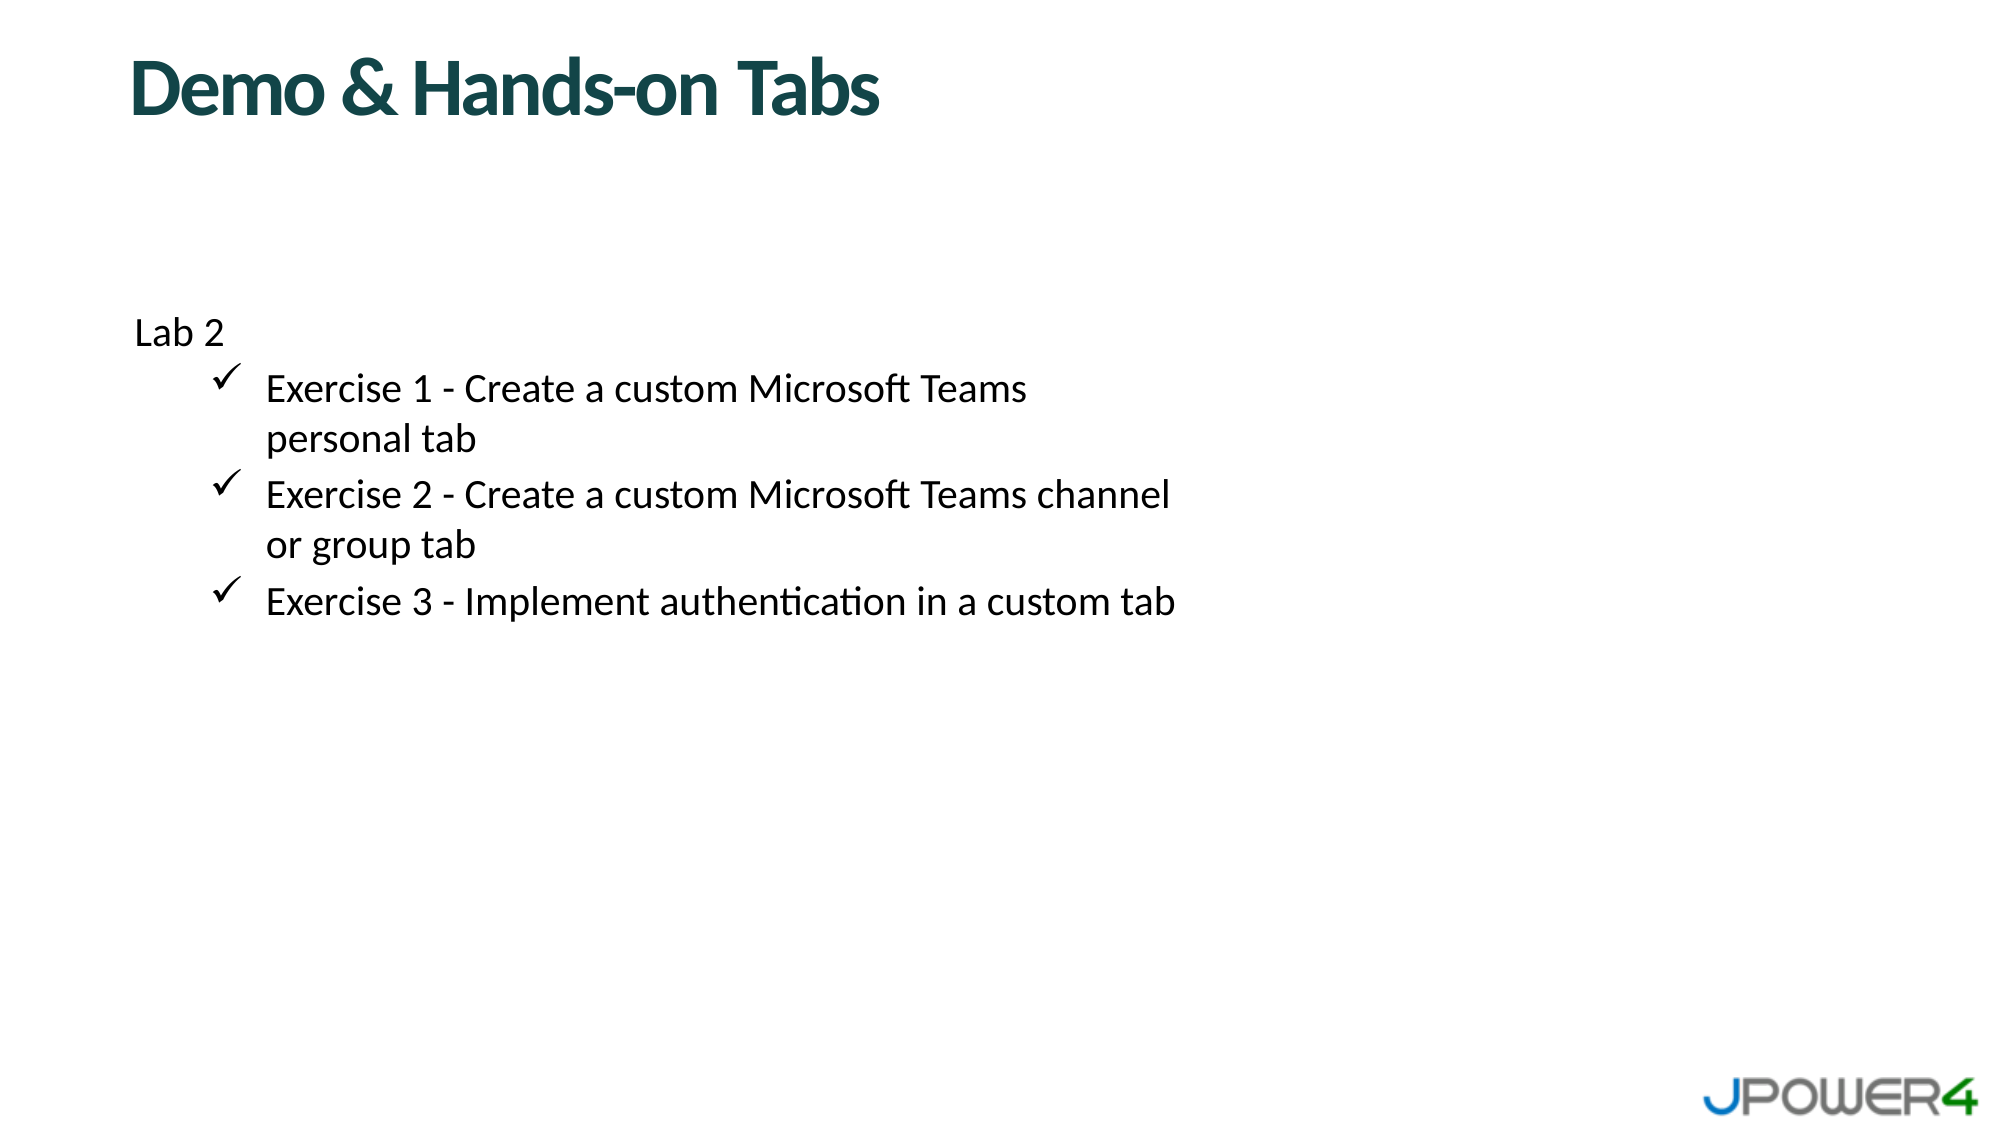

Demo & Hands-on Tabs
Lab 2
Exercise 1 - Create a custom Microsoft Teams personal tab
Exercise 2 - Create a custom Microsoft Teams channel or group tab
Exercise 3 - Implement authentication in a custom tab